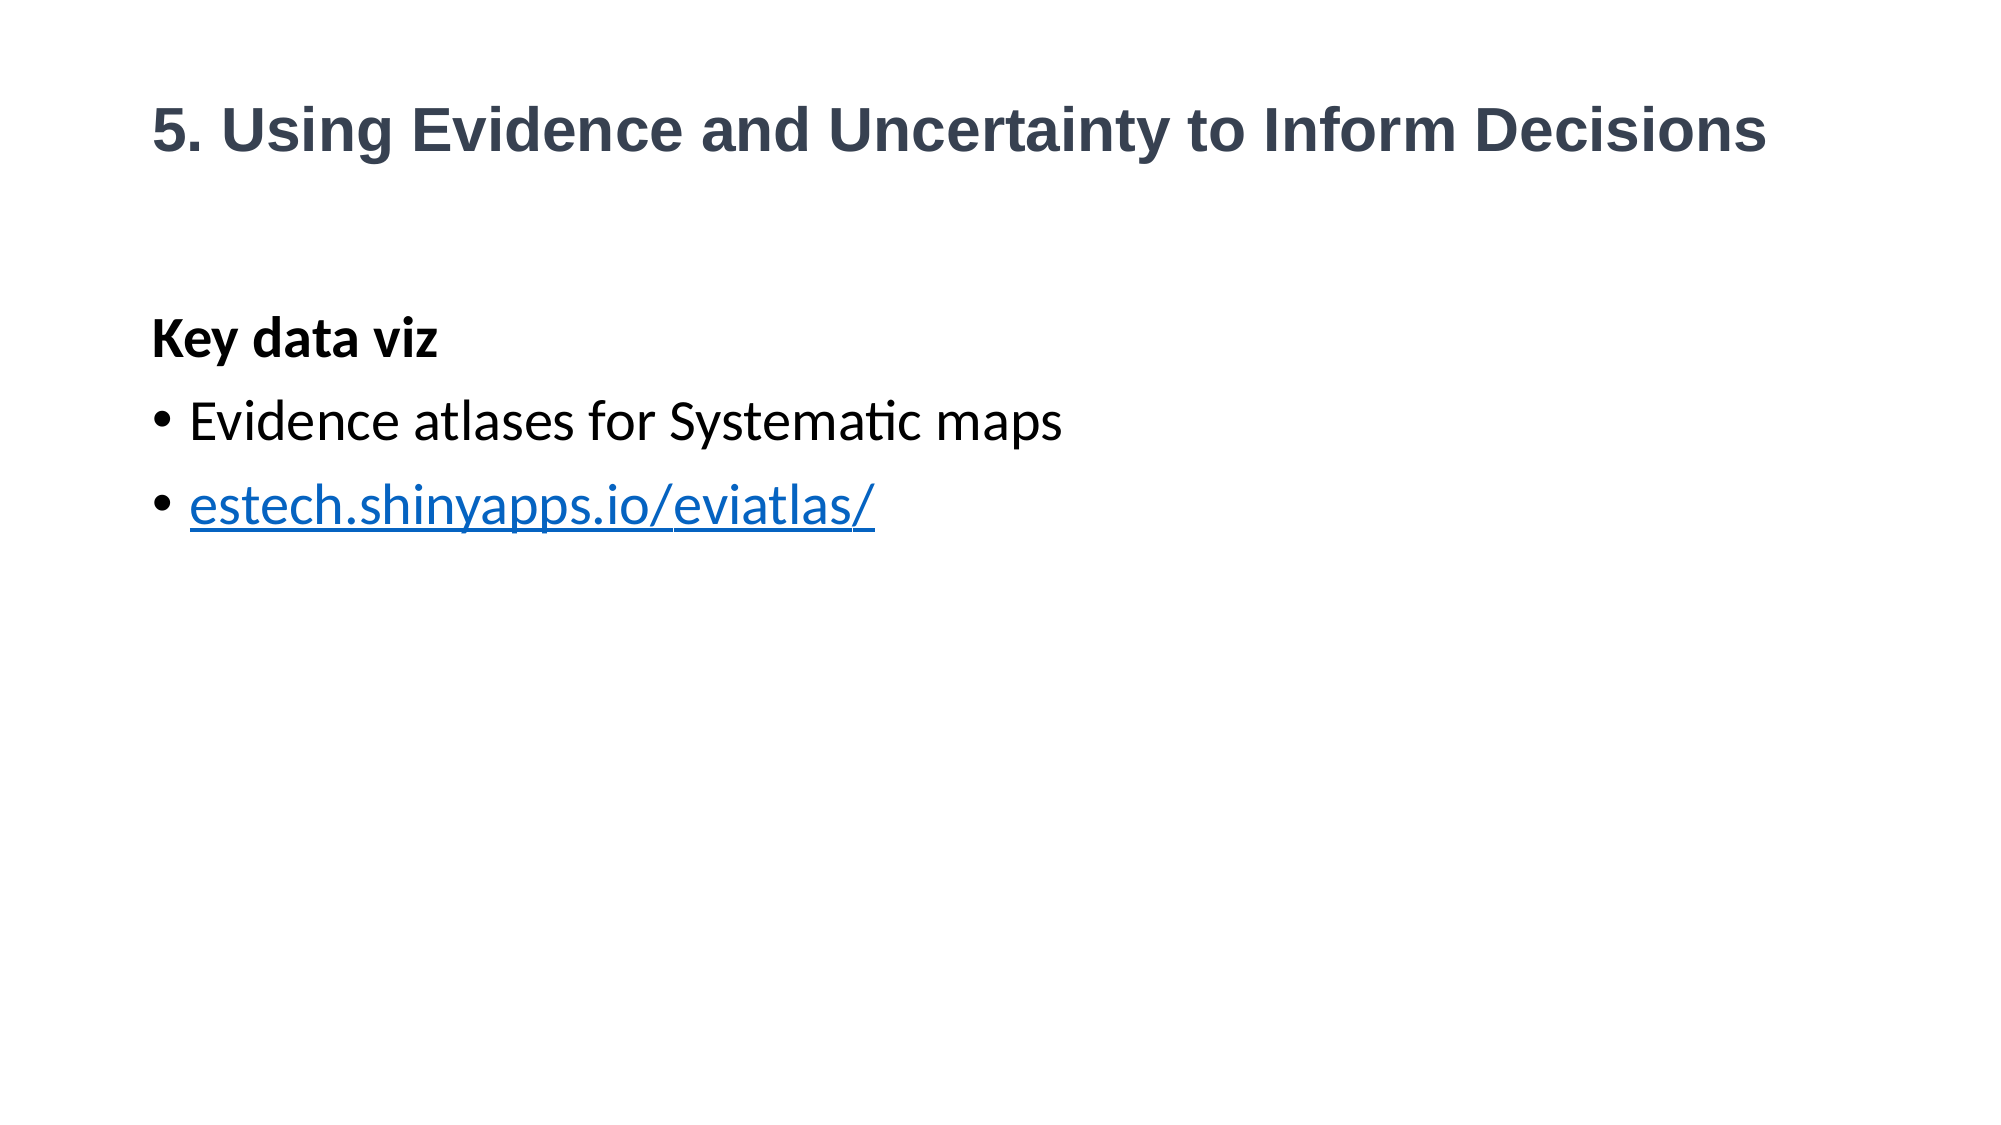

# 5. Using Evidence and Uncertainty to Inform Decisions
Key data viz
Evidence atlases for Systematic maps
estech.shinyapps.io/eviatlas/